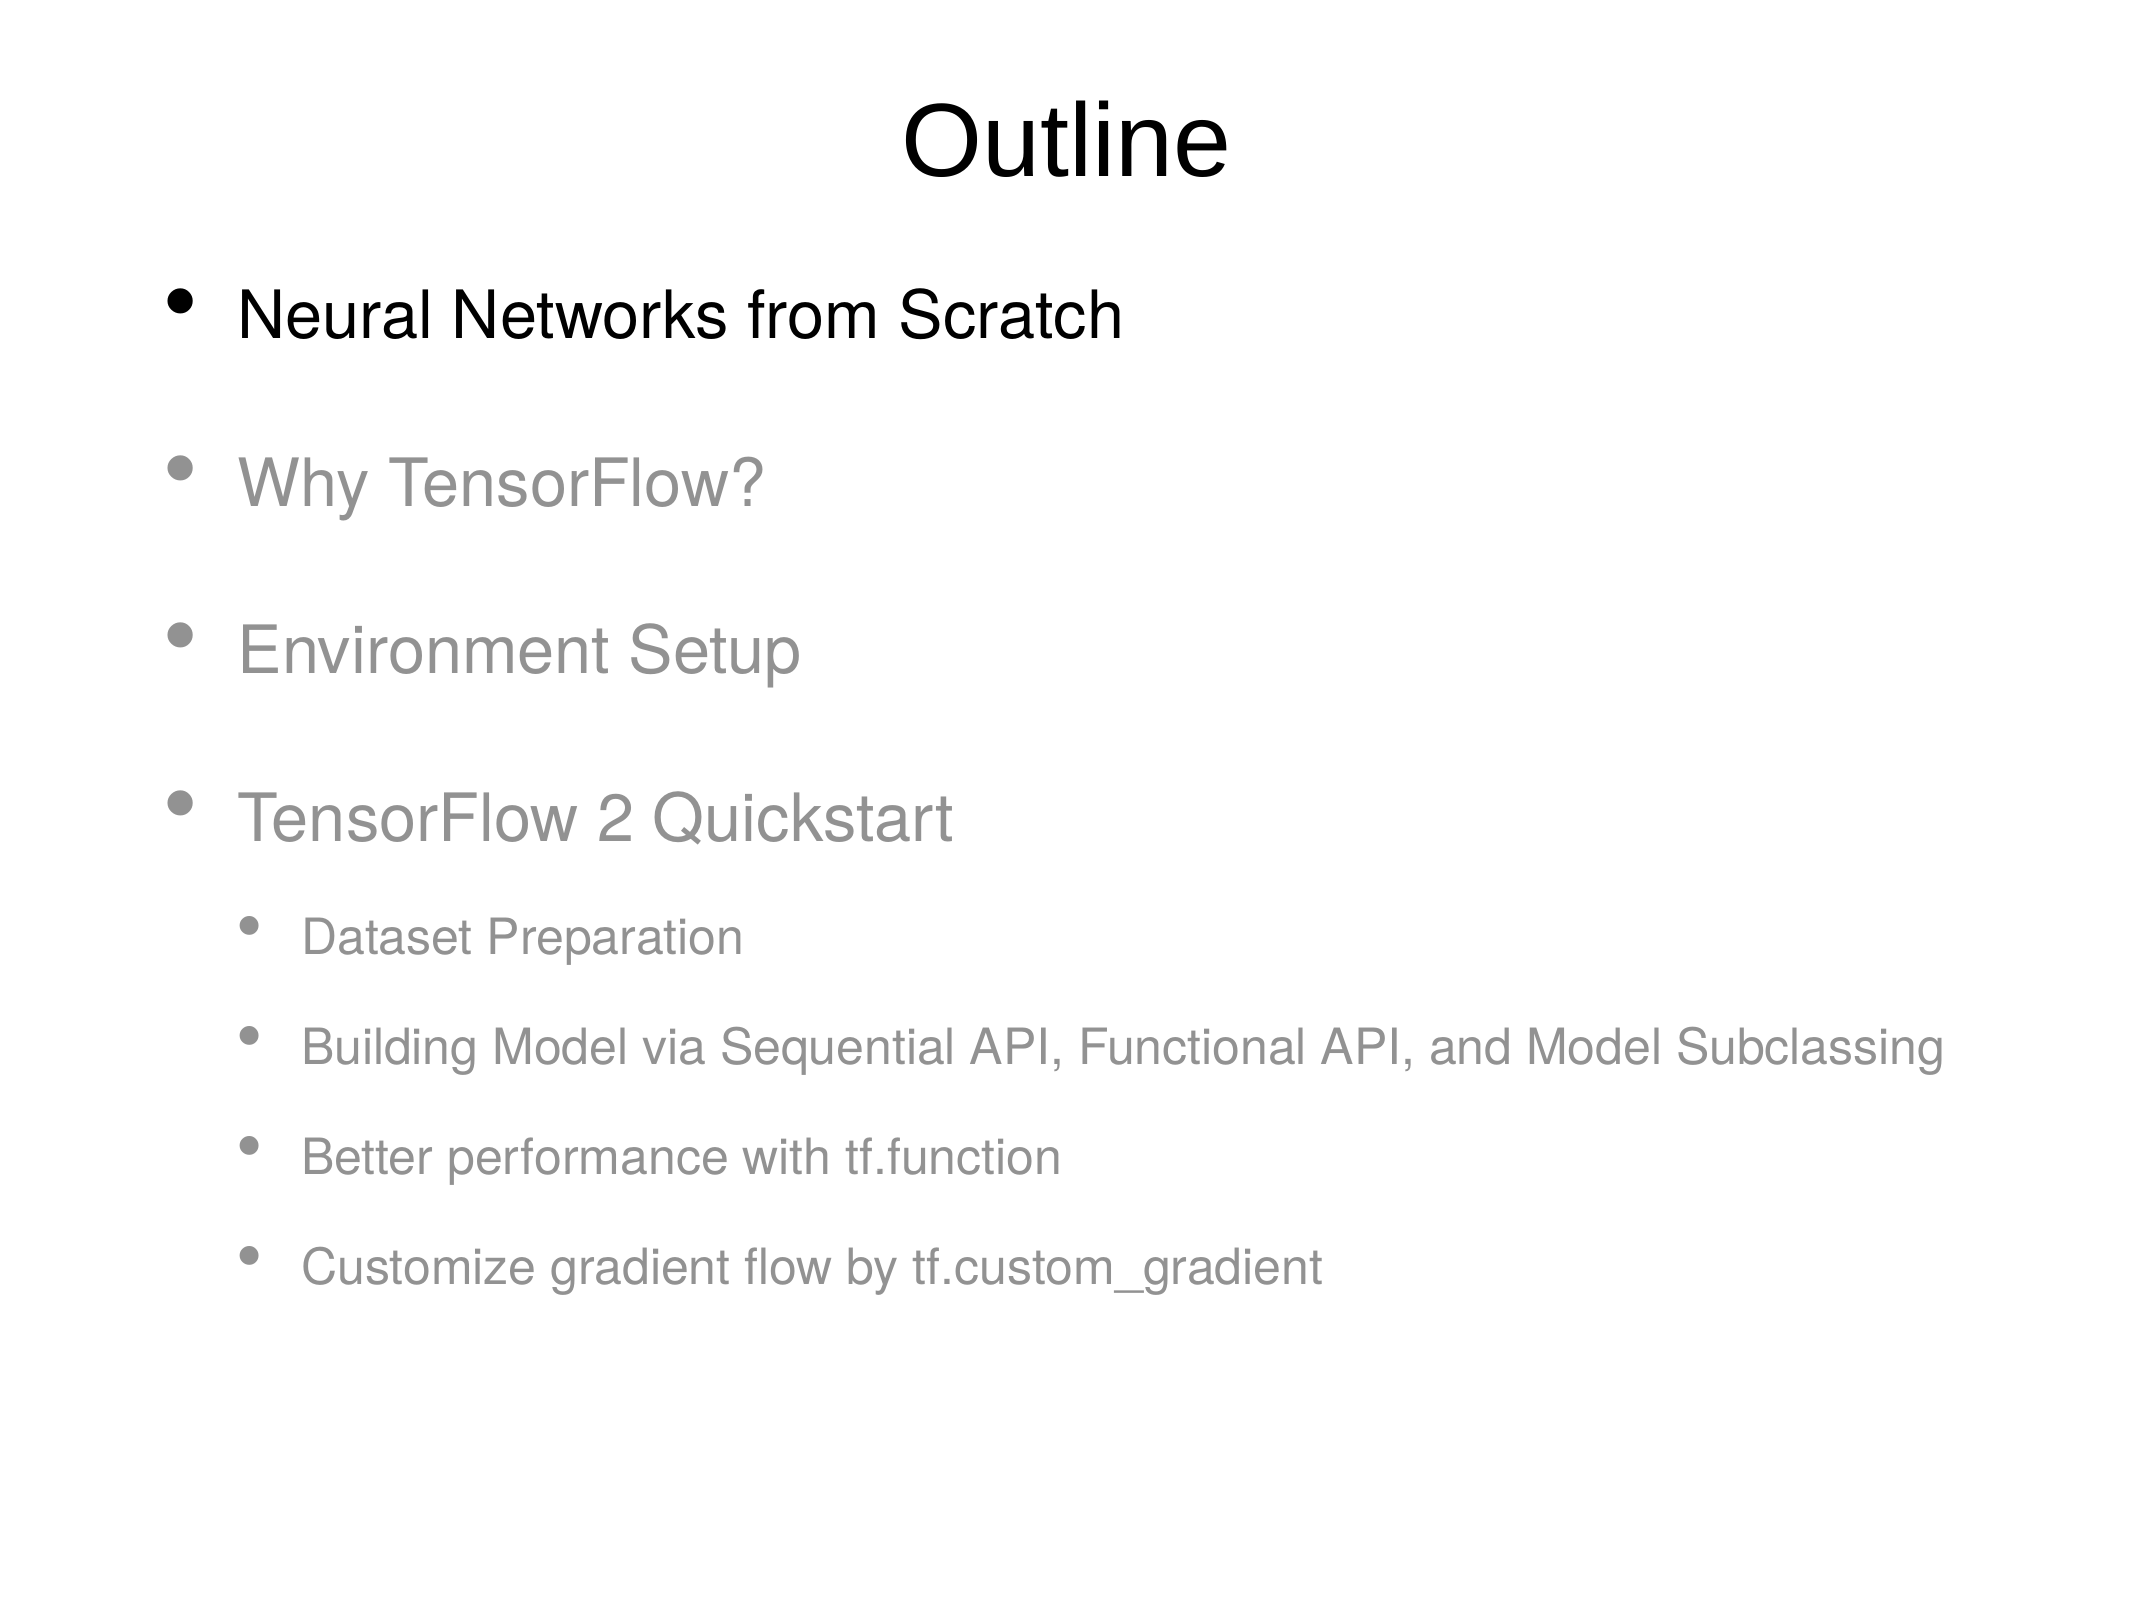

# Outline
Neural Networks from Scratch
Why TensorFlow?
Environment Setup
TensorFlow 2 Quickstart
Dataset Preparation
Building Model via Sequential API, Functional API, and Model Subclassing
Better performance with tf.function
Customize gradient flow by tf.custom_gradient